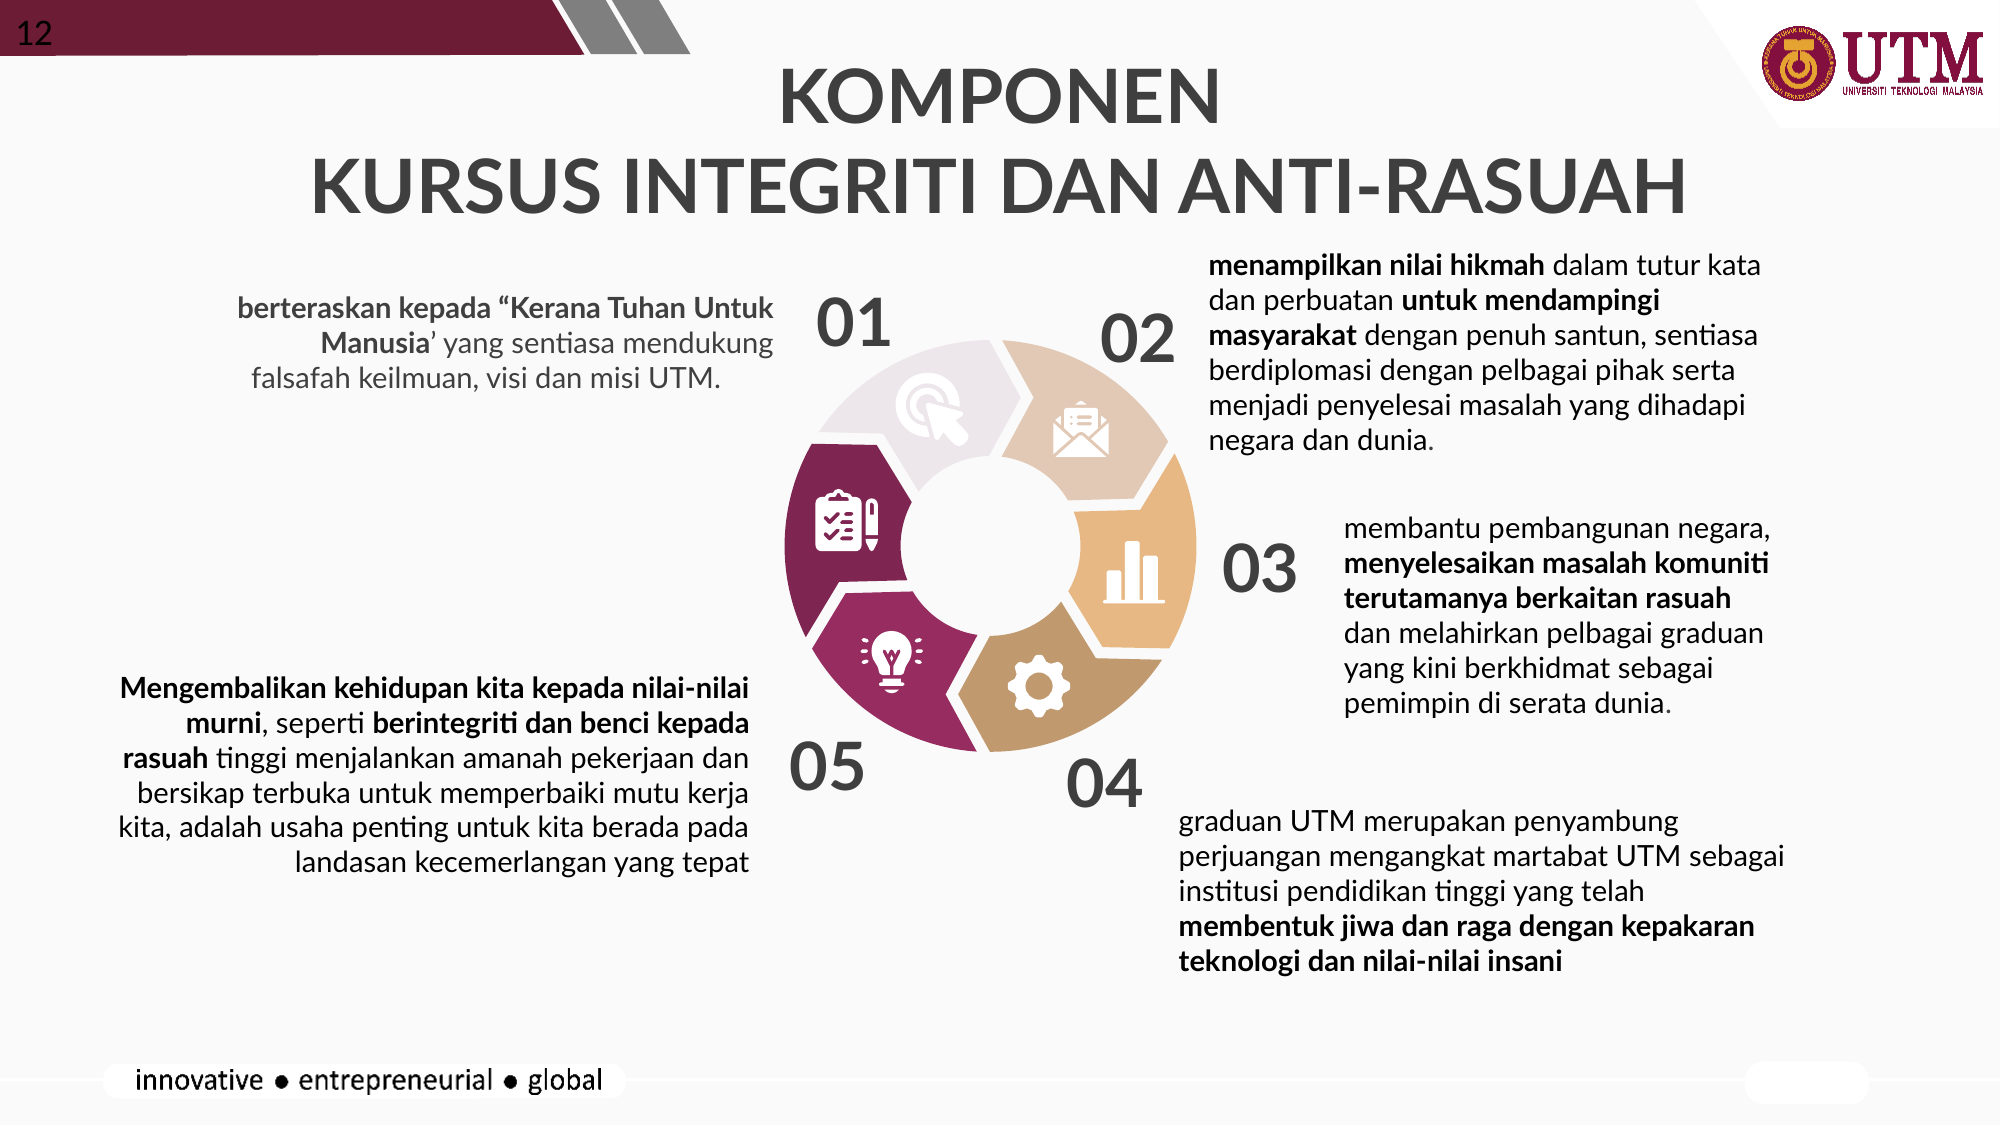

12
# KOMPONEN KURSUS INTEGRITI DAN ANTI-RASUAH
menampilkan nilai hikmah dalam tutur kata dan perbuatan untuk mendampingi masyarakat dengan penuh santun, sentiasa berdiplomasi dengan pelbagai pihak serta menjadi penyelesai masalah yang dihadapi negara dan dunia.
01
berteraskan kepada “Kerana Tuhan Untuk Manusia’ yang sentiasa mendukung falsafah keilmuan, visi dan misi UTM.
02

membantu pembangunan negara, menyelesaikan masalah komuniti terutamanya berkaitan rasuah dan melahirkan pelbagai graduan yang kini berkhidmat sebagai pemimpin di serata dunia.
03

Mengembalikan kehidupan kita kepada nilai-nilai murni, seperti berintegriti dan benci kepada rasuah tinggi menjalankan amanah pekerjaan dan bersikap terbuka untuk memperbaiki mutu kerja kita, adalah usaha penting untuk kita berada pada landasan kecemerlangan yang tepat

05
04
graduan UTM merupakan penyambung perjuangan mengangkat martabat UTM sebagai institusi pendidikan tinggi yang telah membentuk jiwa dan raga dengan kepakaran teknologi dan nilai-nilai insani